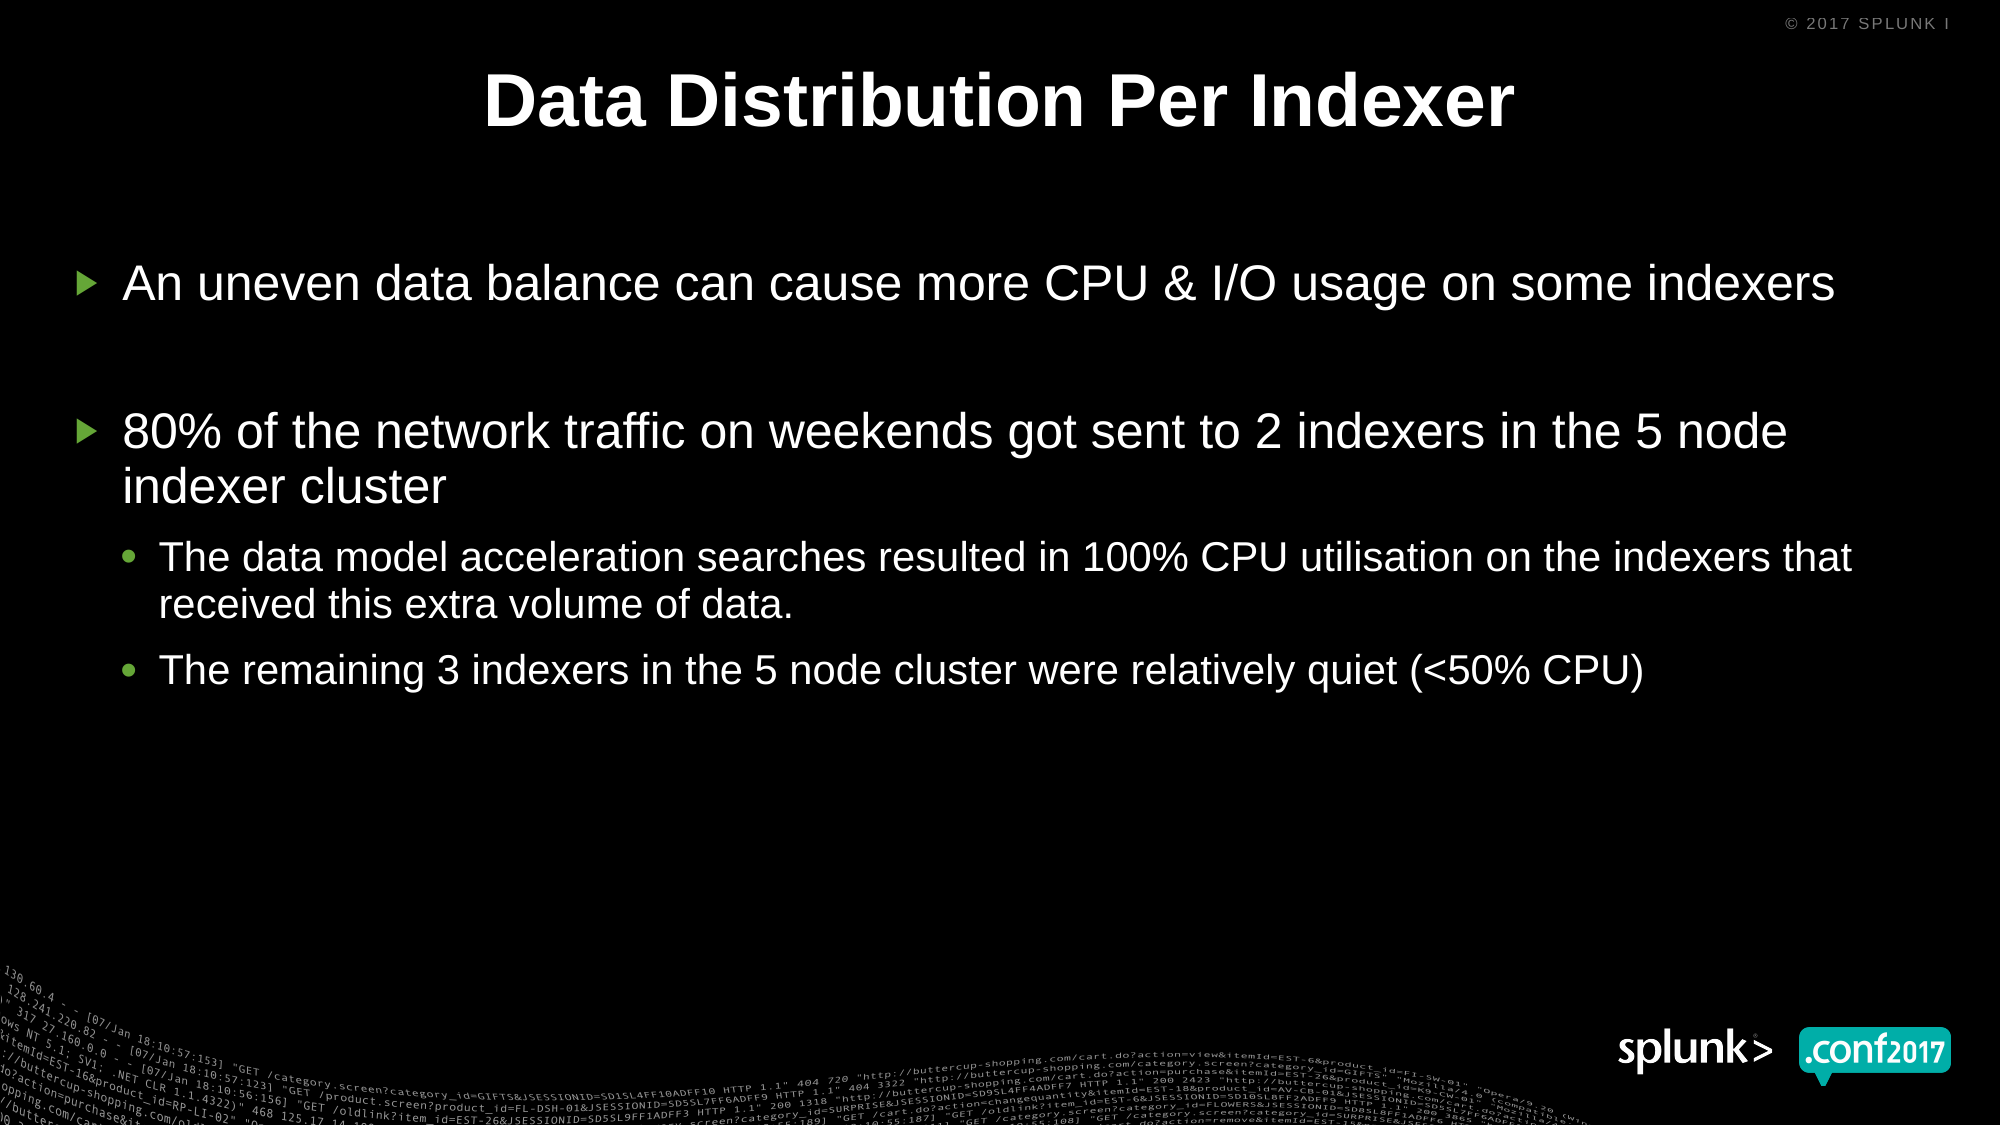

# Data Distribution Per Indexer
An uneven data balance can cause more CPU & I/O usage on some indexers

80% of the network traffic on weekends got sent to 2 indexers in the 5 node indexer cluster
The data model acceleration searches resulted in 100% CPU utilisation on the indexers that received this extra volume of data.
The remaining 3 indexers in the 5 node cluster were relatively quiet (<50% CPU)